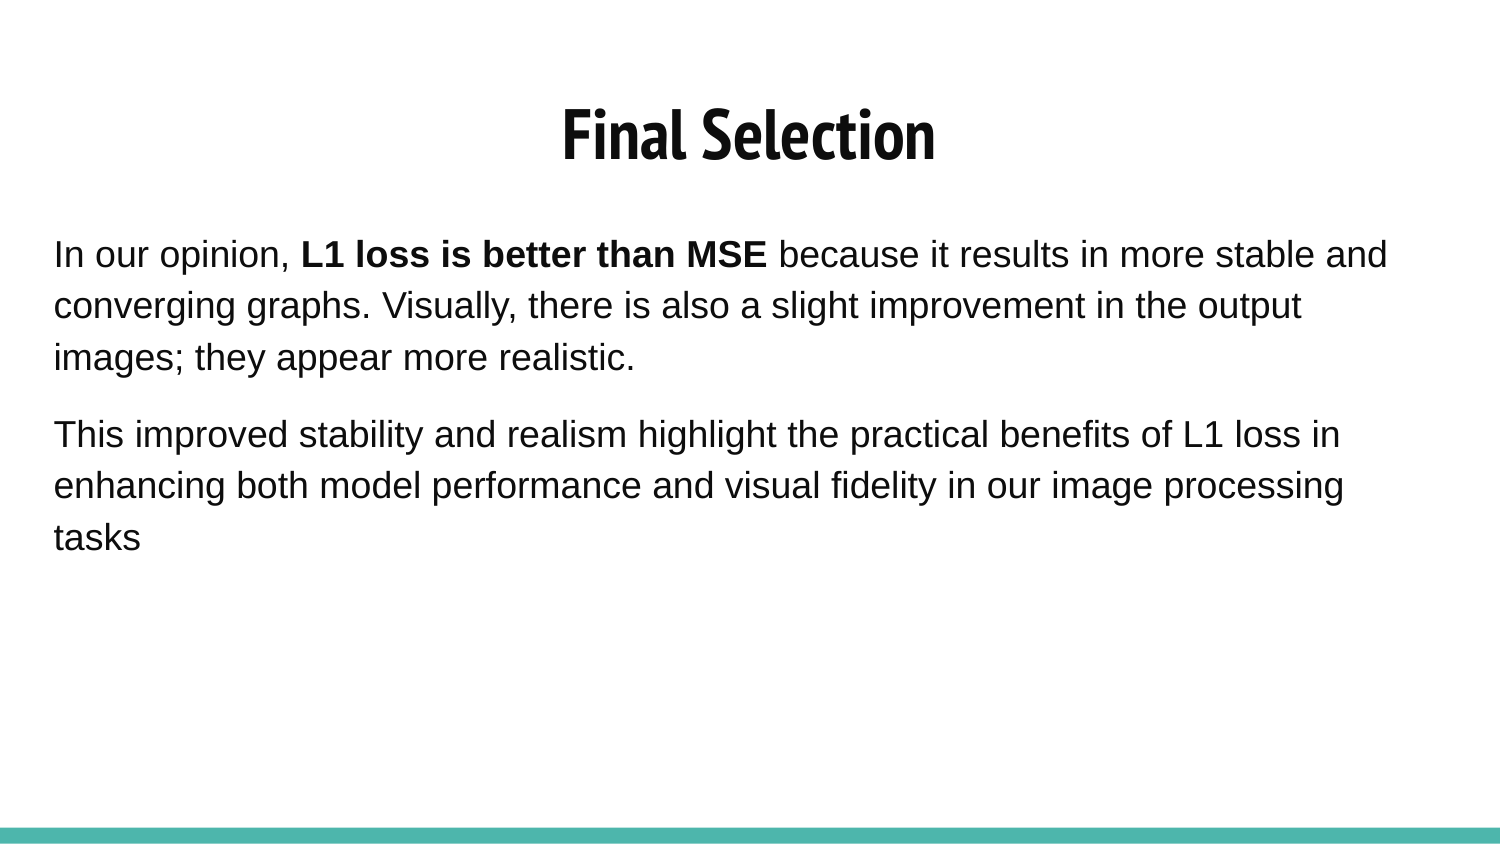

# Final Selection
In our opinion, L1 loss is better than MSE because it results in more stable and converging graphs. Visually, there is also a slight improvement in the output images; they appear more realistic.
This improved stability and realism highlight the practical benefits of L1 loss in enhancing both model performance and visual fidelity in our image processing tasks